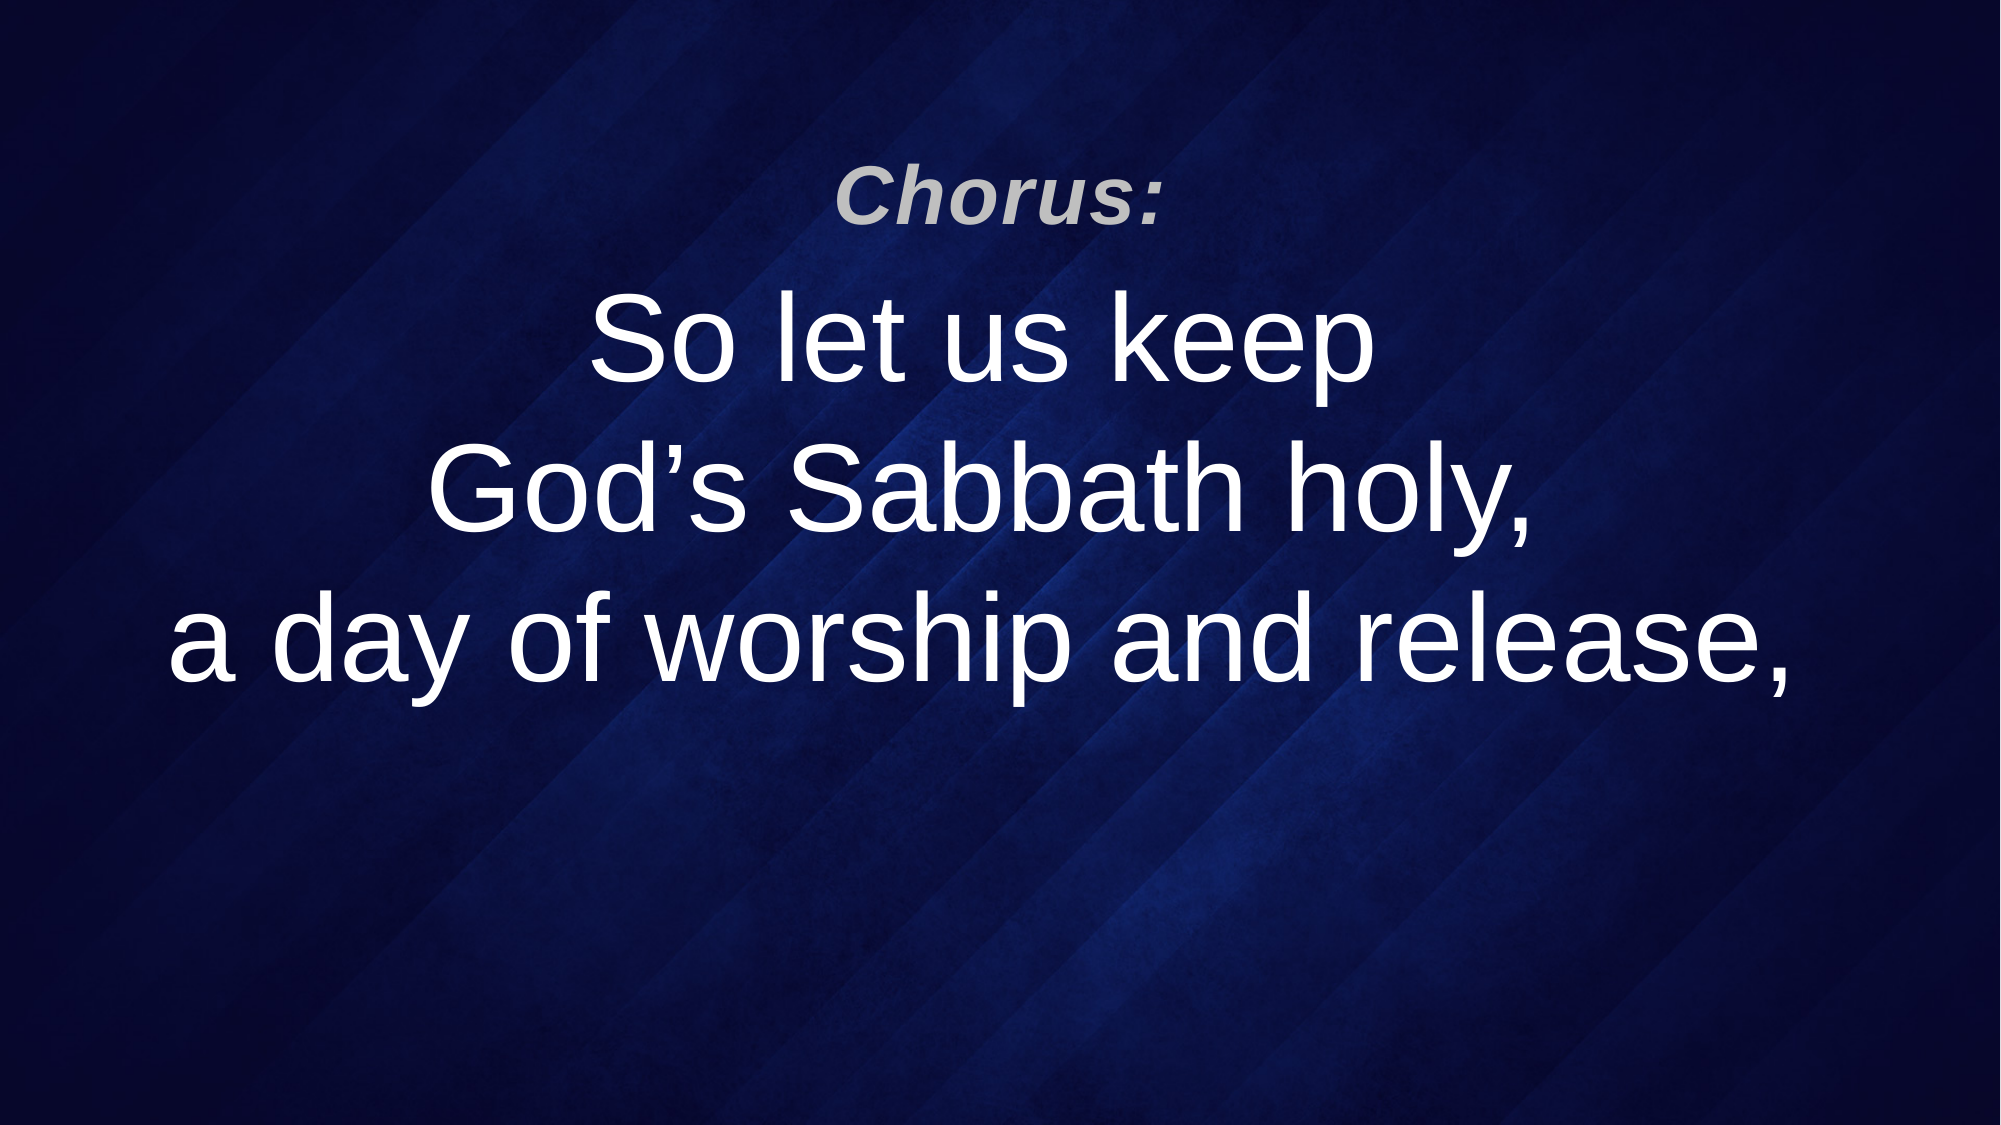

Chorus:
# So let us keep God’s Sabbath holy, a day of worship and release,